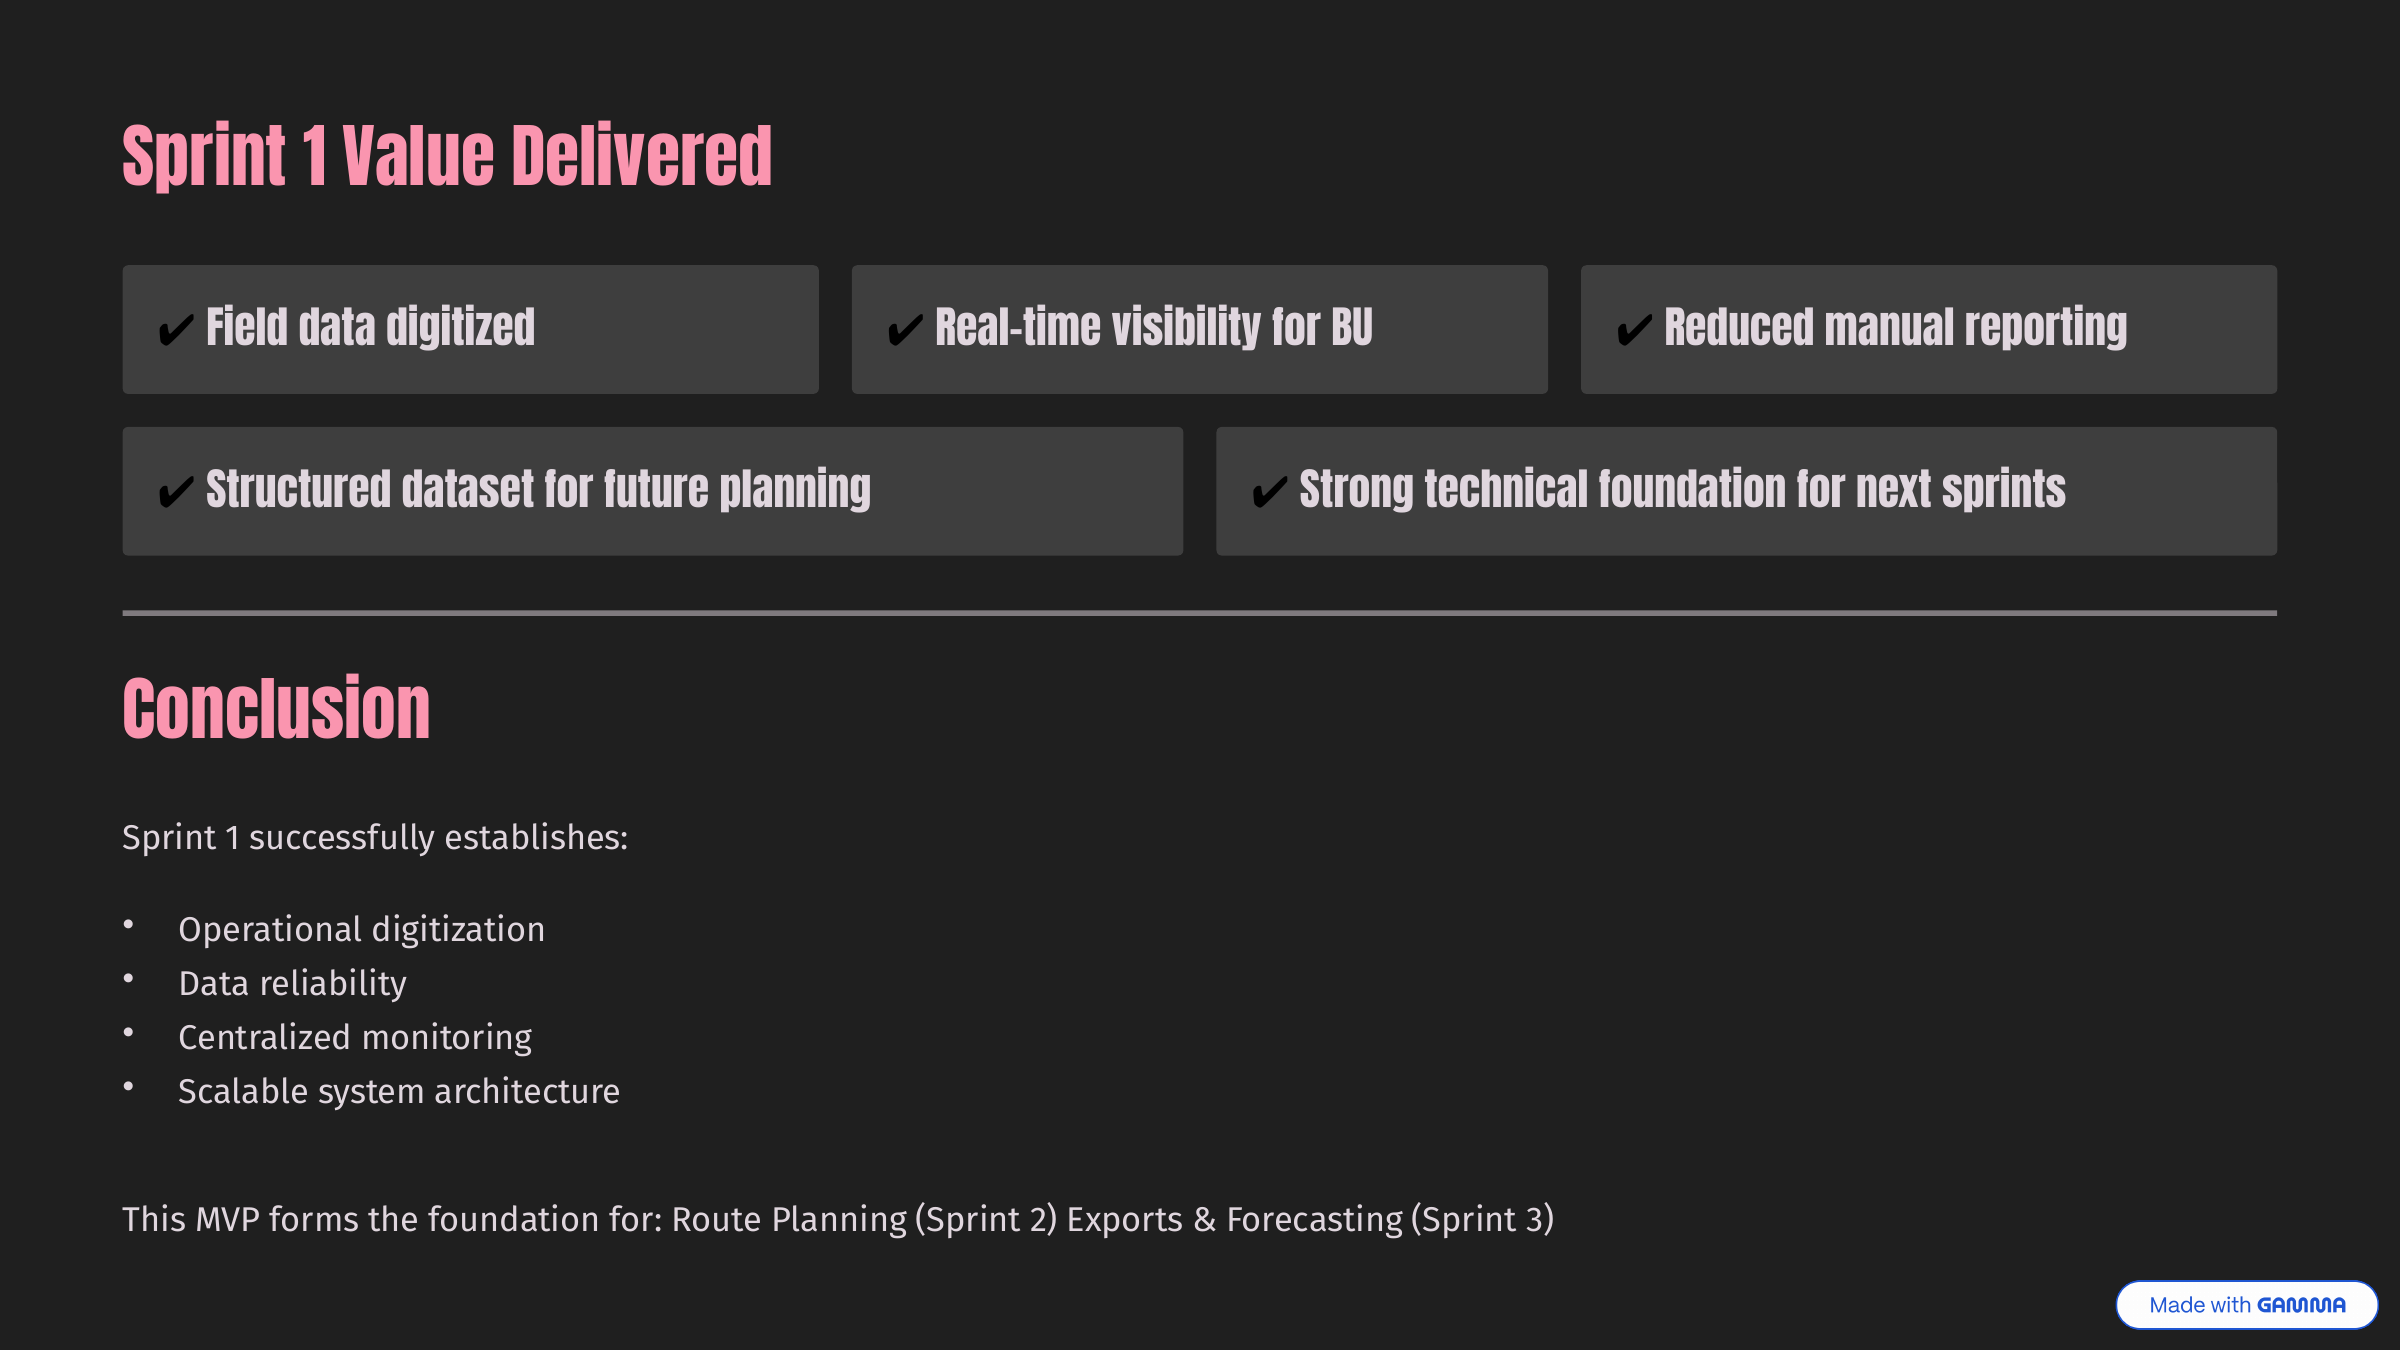

Sprint 1 Value Delivered

✔ Field data digitized
✔ Real-time visibility for BU
✔ Reduced manual reporting

✔ Structured dataset for future planning
✔ Strong technical foundation for next sprints

Conclusion
Sprint 1 successfully establishes:
Operational digitization
Data reliability
Centralized monitoring
Scalable system architecture
This MVP forms the foundation for: Route Planning (Sprint 2) Exports & Forecasting (Sprint 3)